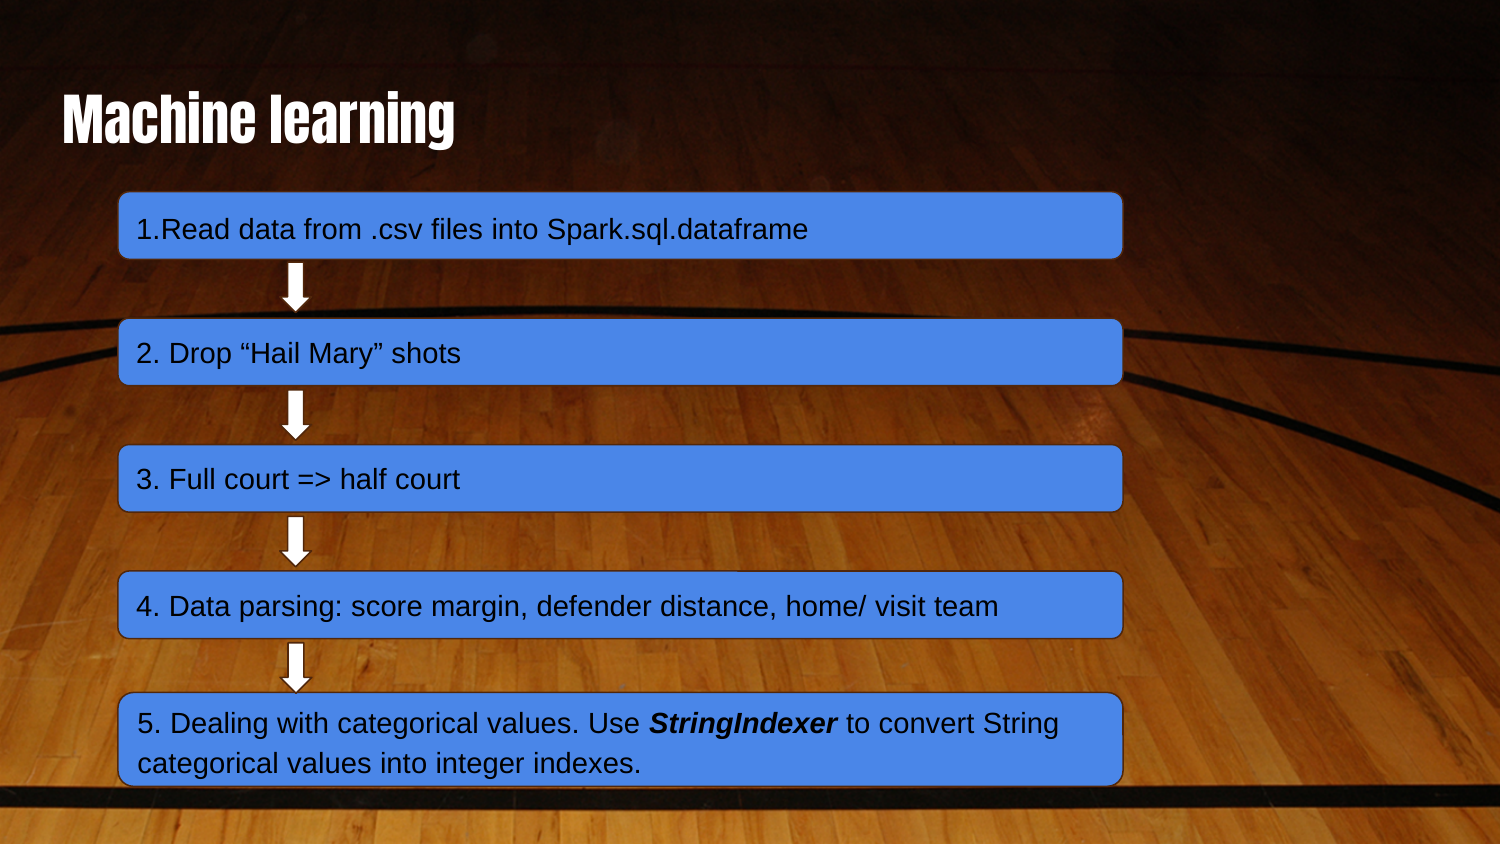

# Machine learning
1.Read data from .csv files into Spark.sql.dataframe

2. Drop “Hail Mary” shots

3. Full court => half court

4. Data parsing: score margin, defender distance, home/ visit team

5. Dealing with categorical values. Use StringIndexer to convert String categorical values into integer indexes.